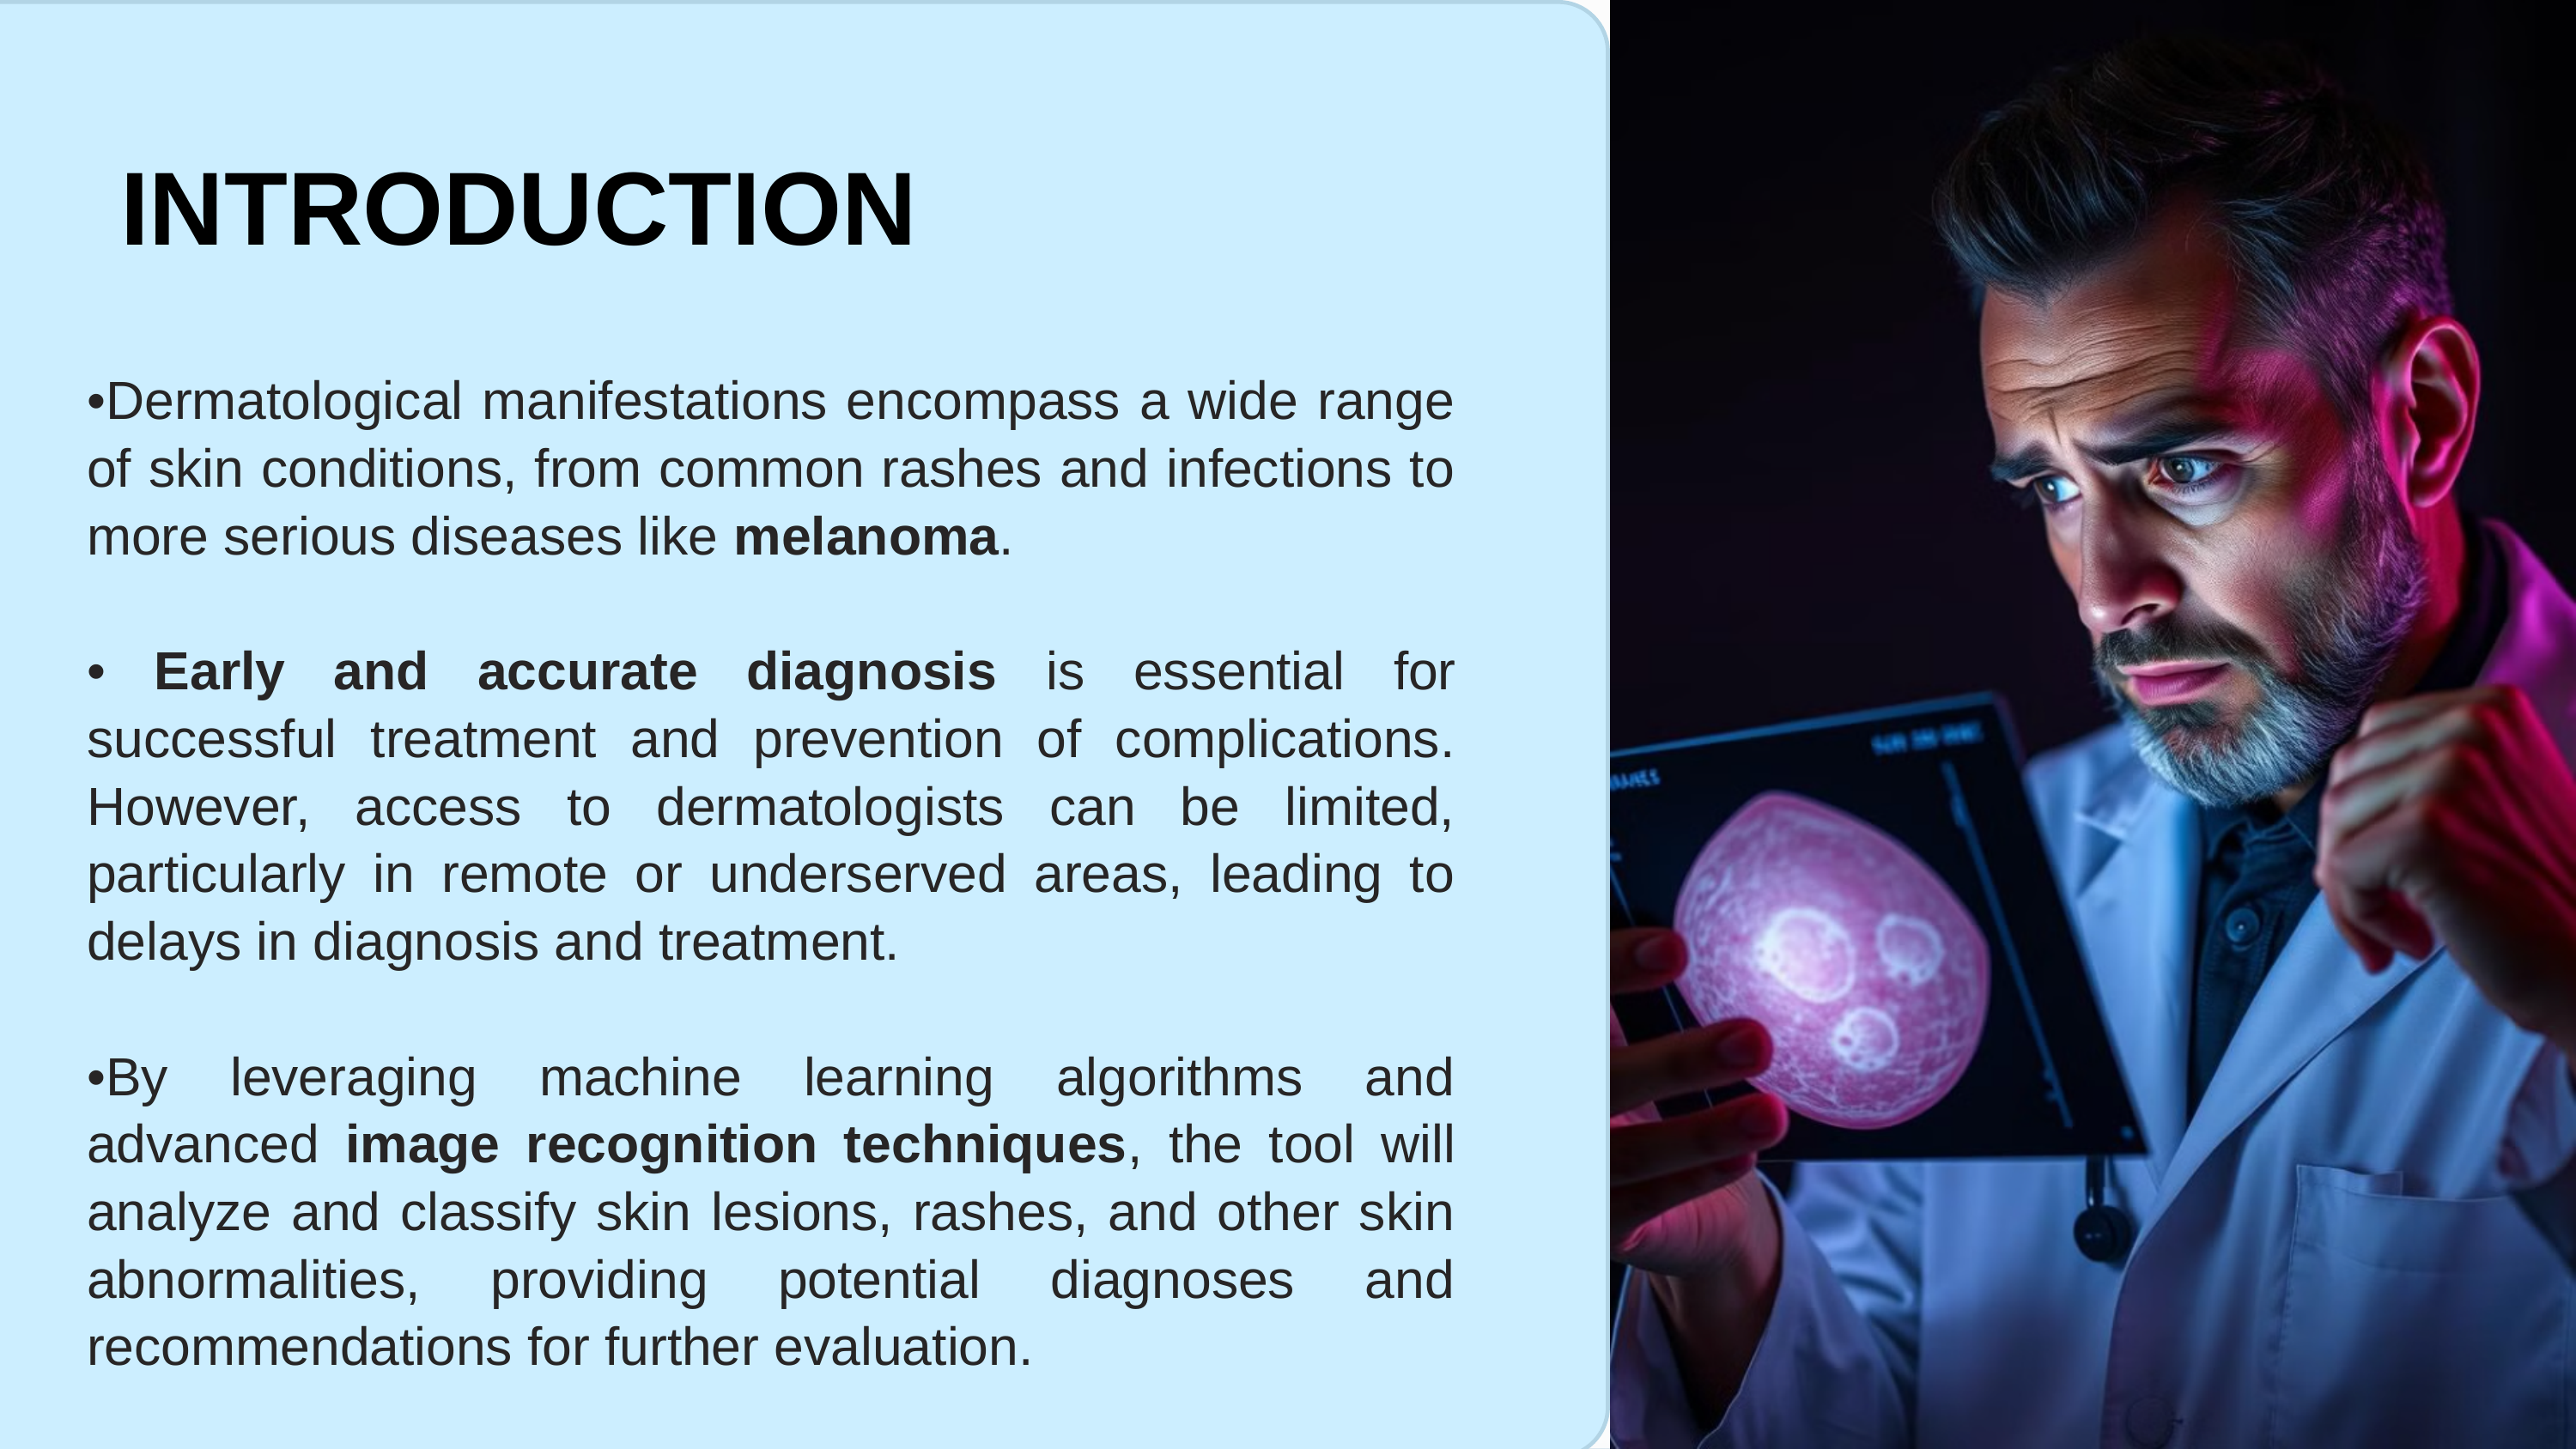

INTRODUCTION
•Dermatological manifestations encompass a wide range of skin conditions, from common rashes and infections to more serious diseases like melanoma.

• Early and accurate diagnosis is essential for successful treatment and prevention of complications. However, access to dermatologists can be limited, particularly in remote or underserved areas, leading to delays in diagnosis and treatment.

•By leveraging machine learning algorithms and advanced image recognition techniques, the tool will analyze and classify skin lesions, rashes, and other skin abnormalities, providing potential diagnoses and recommendations for further evaluation.